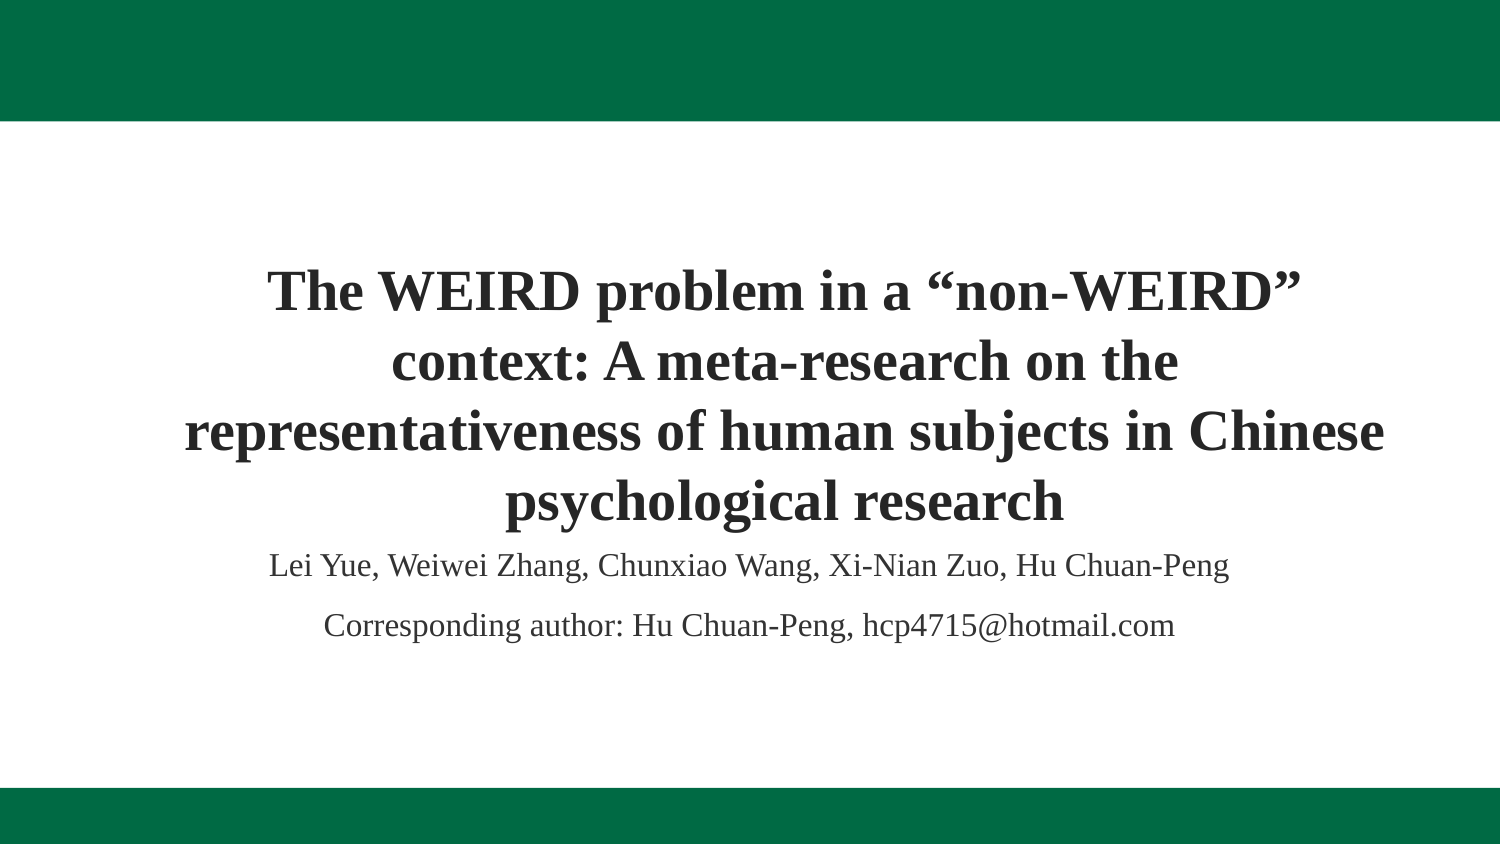

The WEIRD problem in a “non-WEIRD” context: A meta-research on the representativeness of human subjects in Chinese psychological research
Lei Yue, Weiwei Zhang, Chunxiao Wang, Xi-Nian Zuo, Hu Chuan-Peng
Corresponding author: Hu Chuan-Peng, hcp4715@hotmail.com